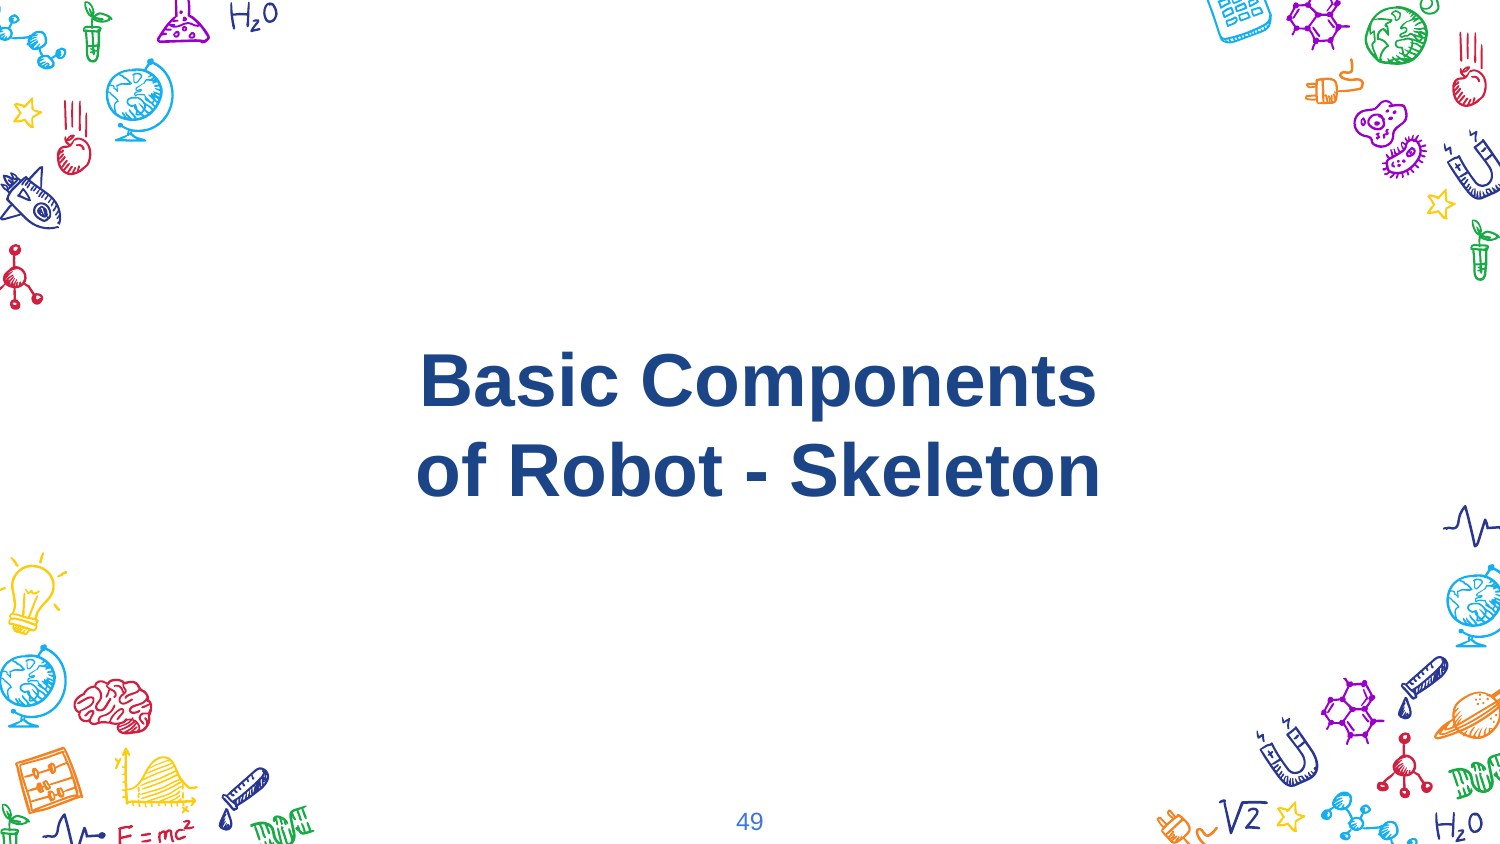

Basic Components of Robot - Skeleton
49